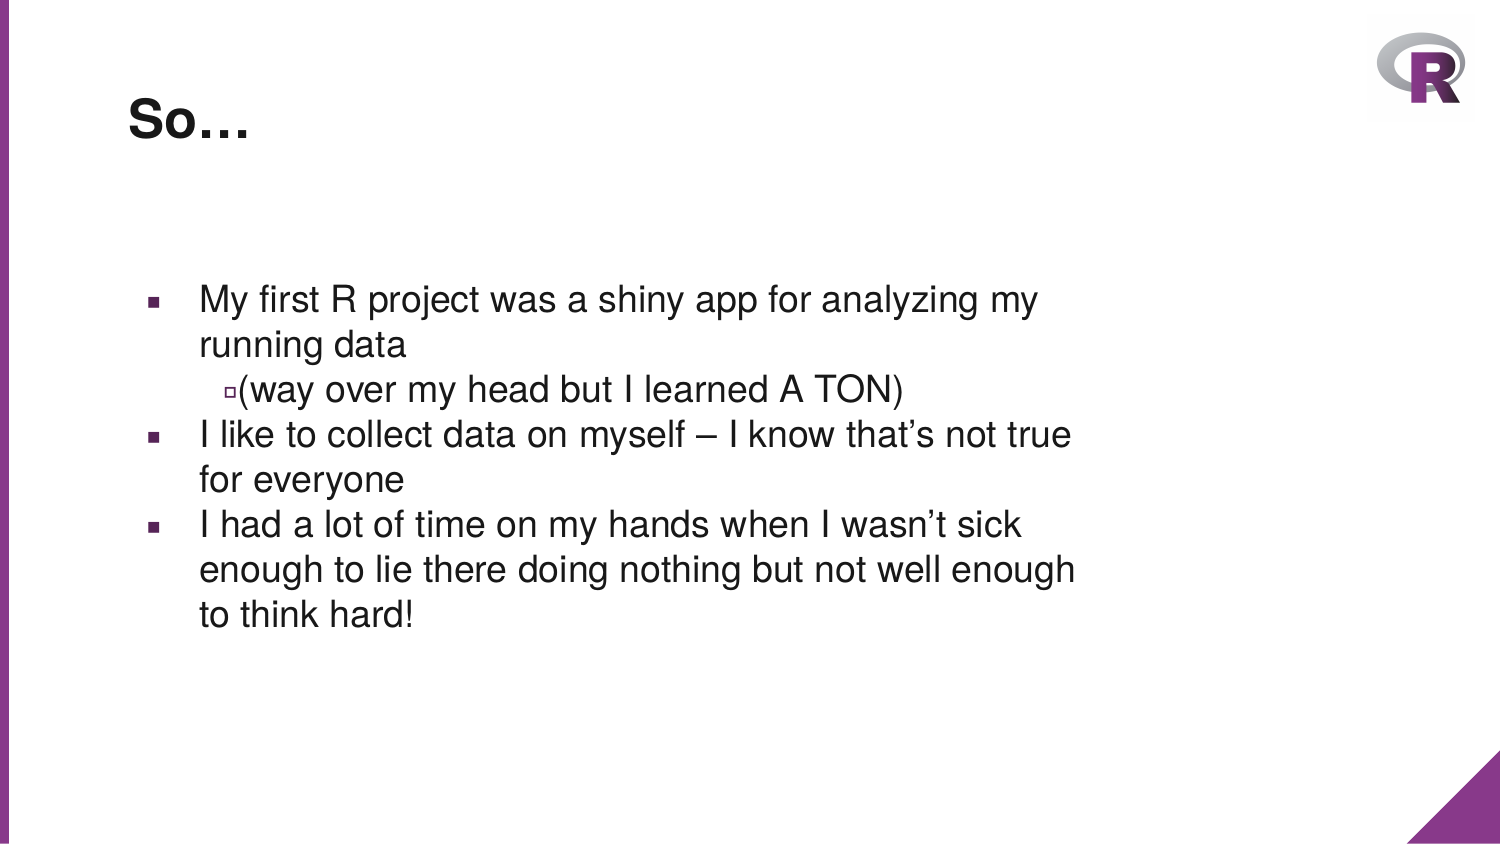

# So…
My first R project was a shiny app for analyzing my running data
(way over my head but I learned A TON)
I like to collect data on myself – I know that’s not true for everyone
I had a lot of time on my hands when I wasn’t sick enough to lie there doing nothing but not well enough to think hard!